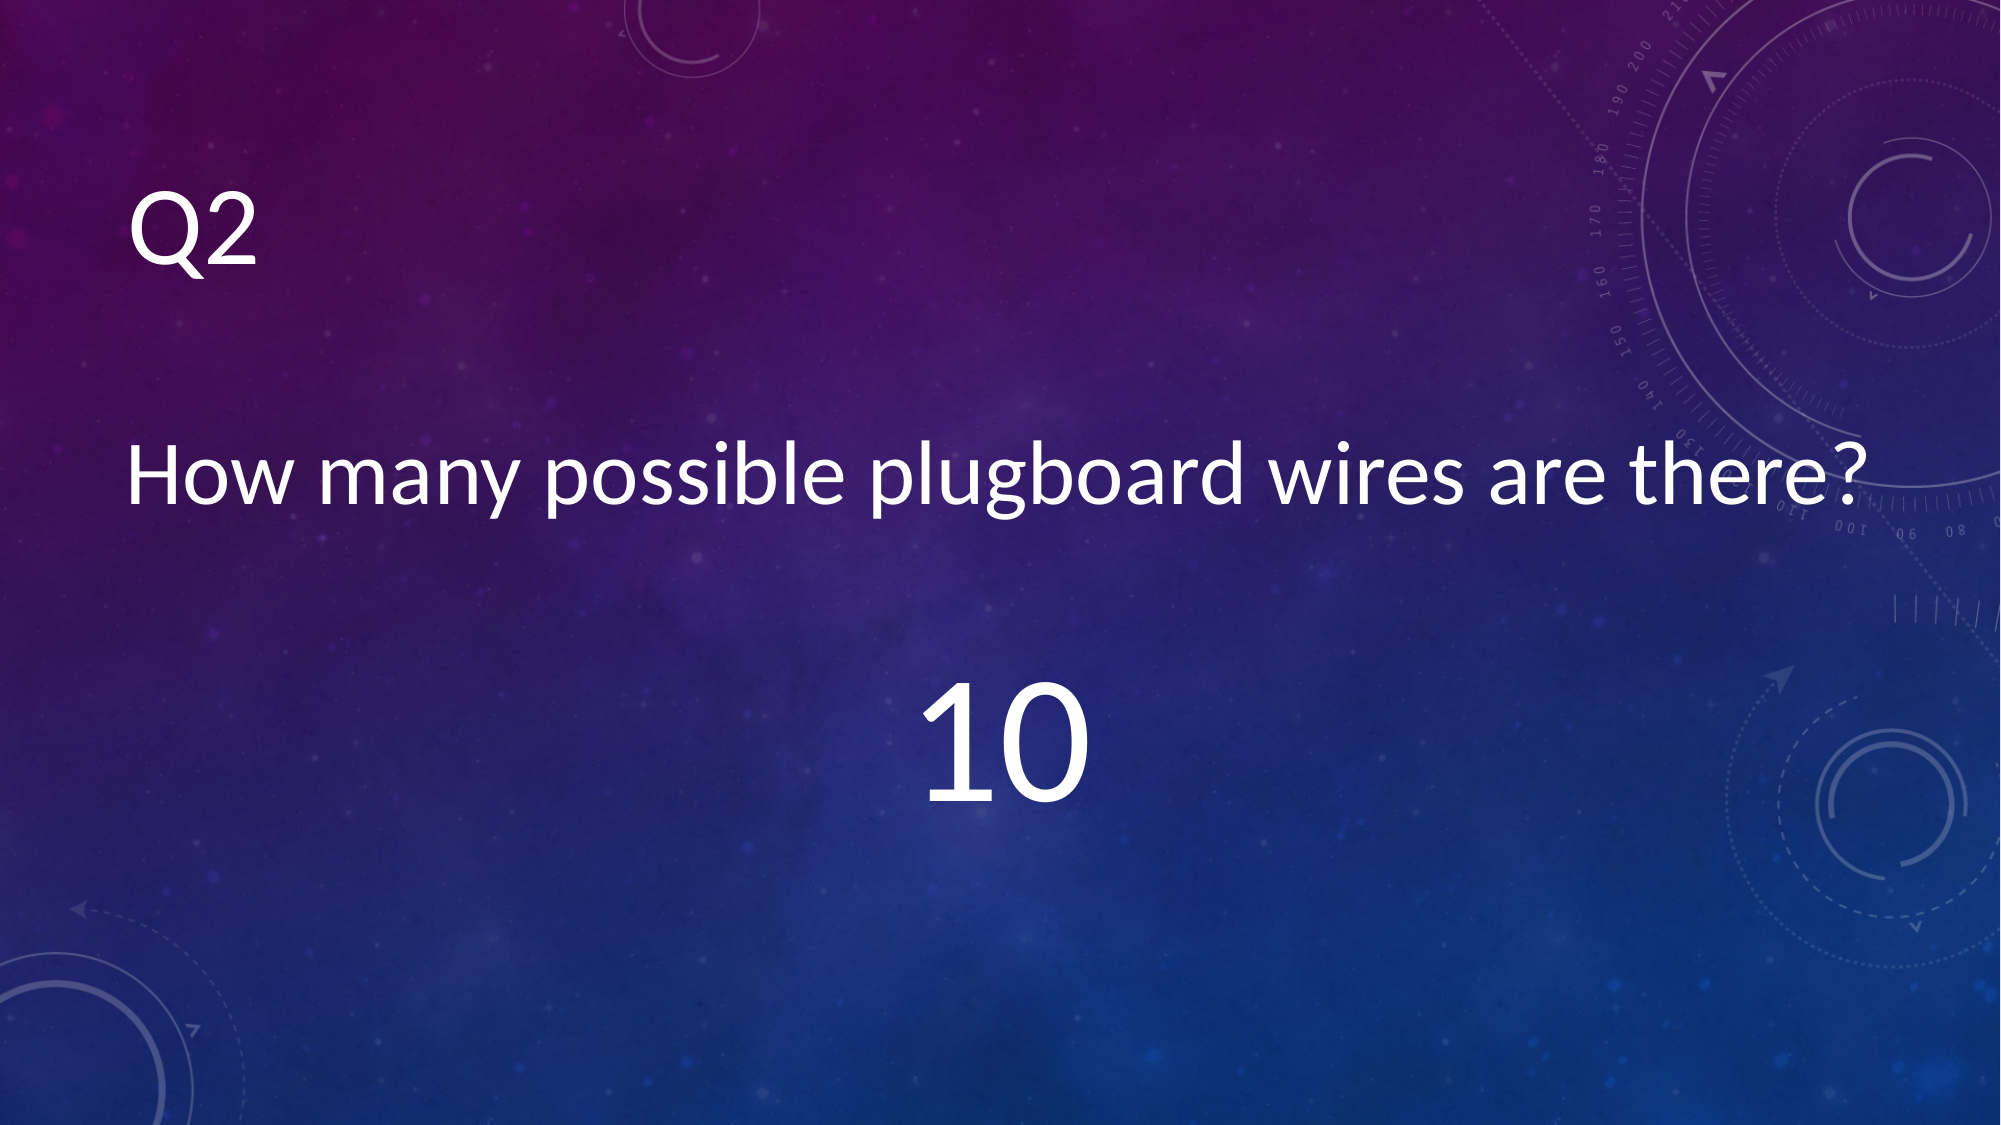

# Q2
How many possible plugboard wires are there?
10